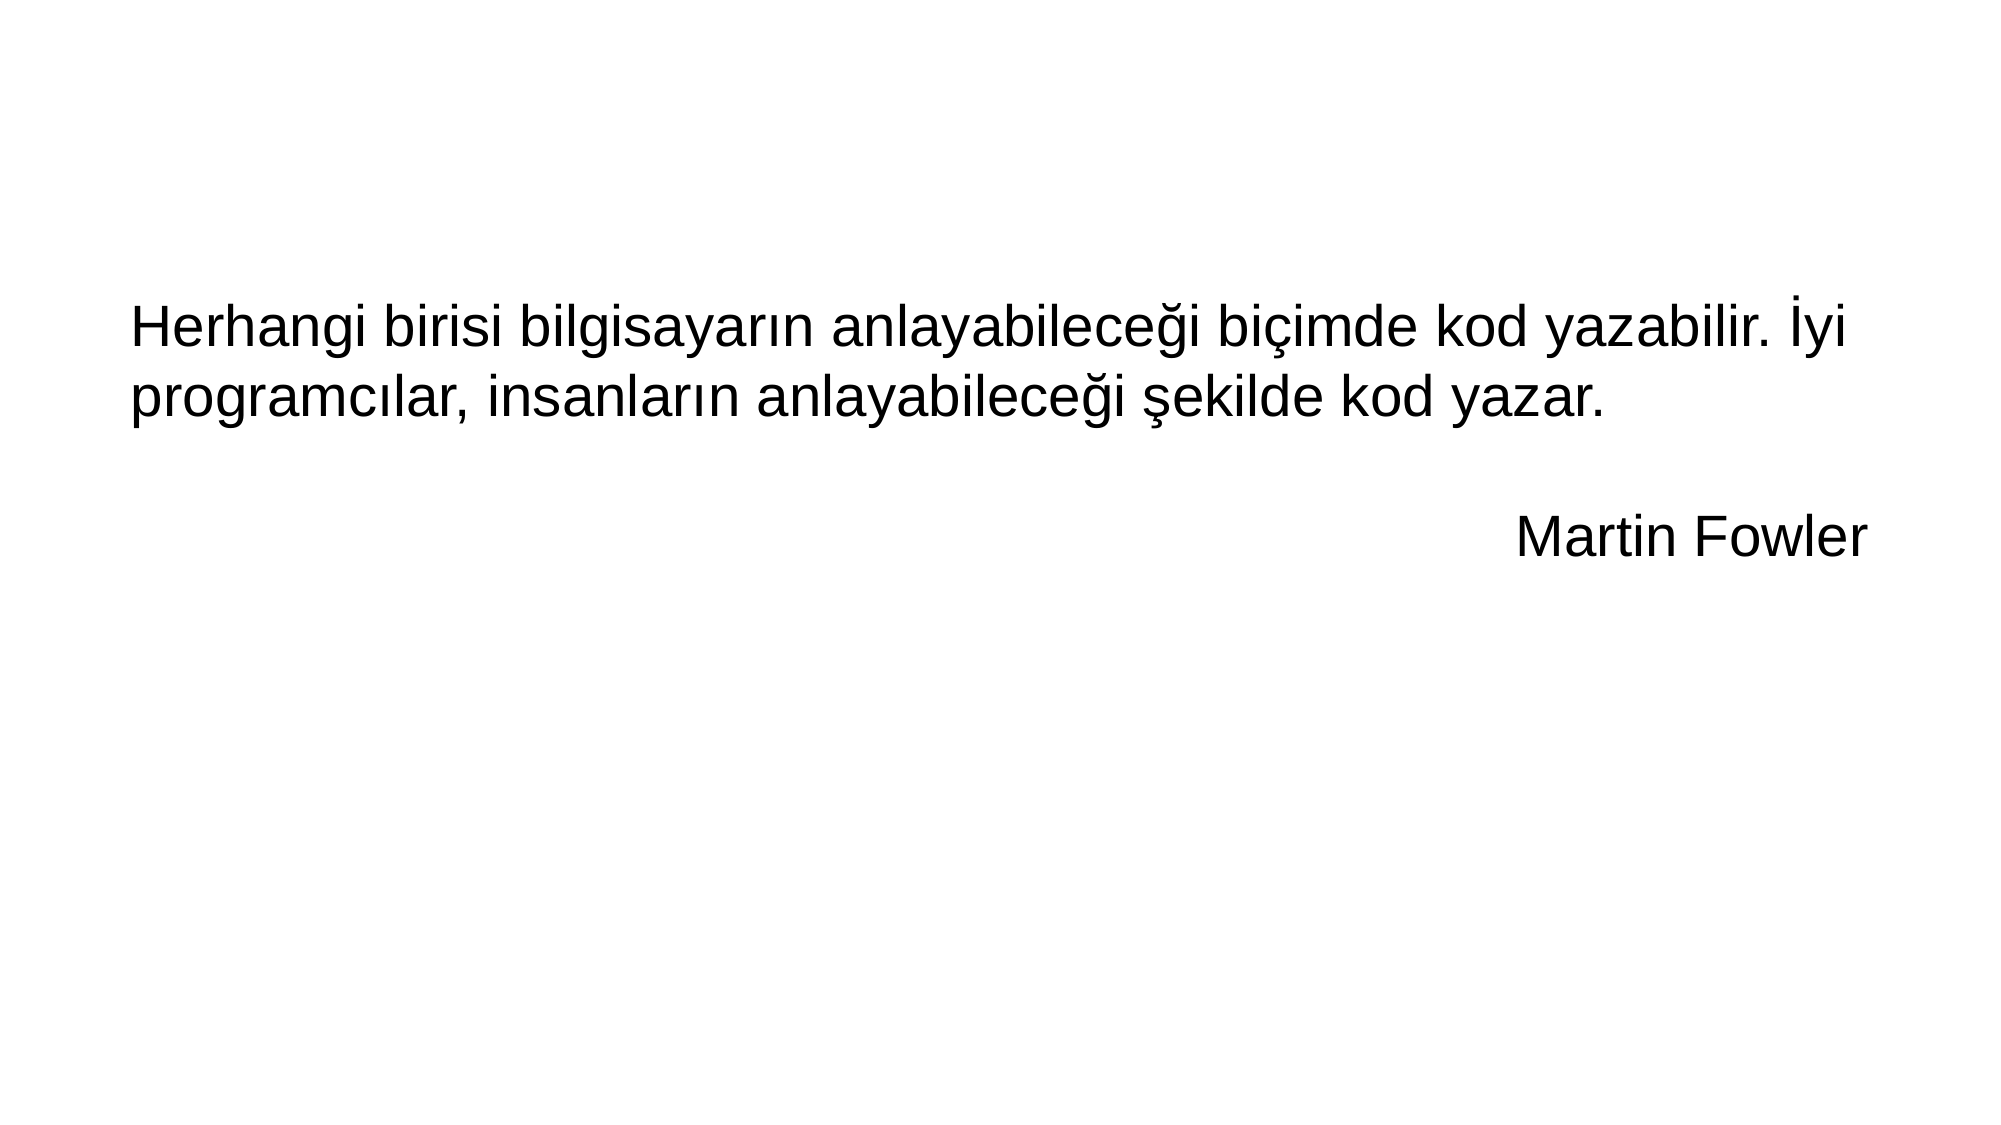

Herhangi birisi bilgisayarın anlayabileceği biçimde kod yazabilir. İyi programcılar, insanların anlayabileceği şekilde kod yazar.

Martin Fowler